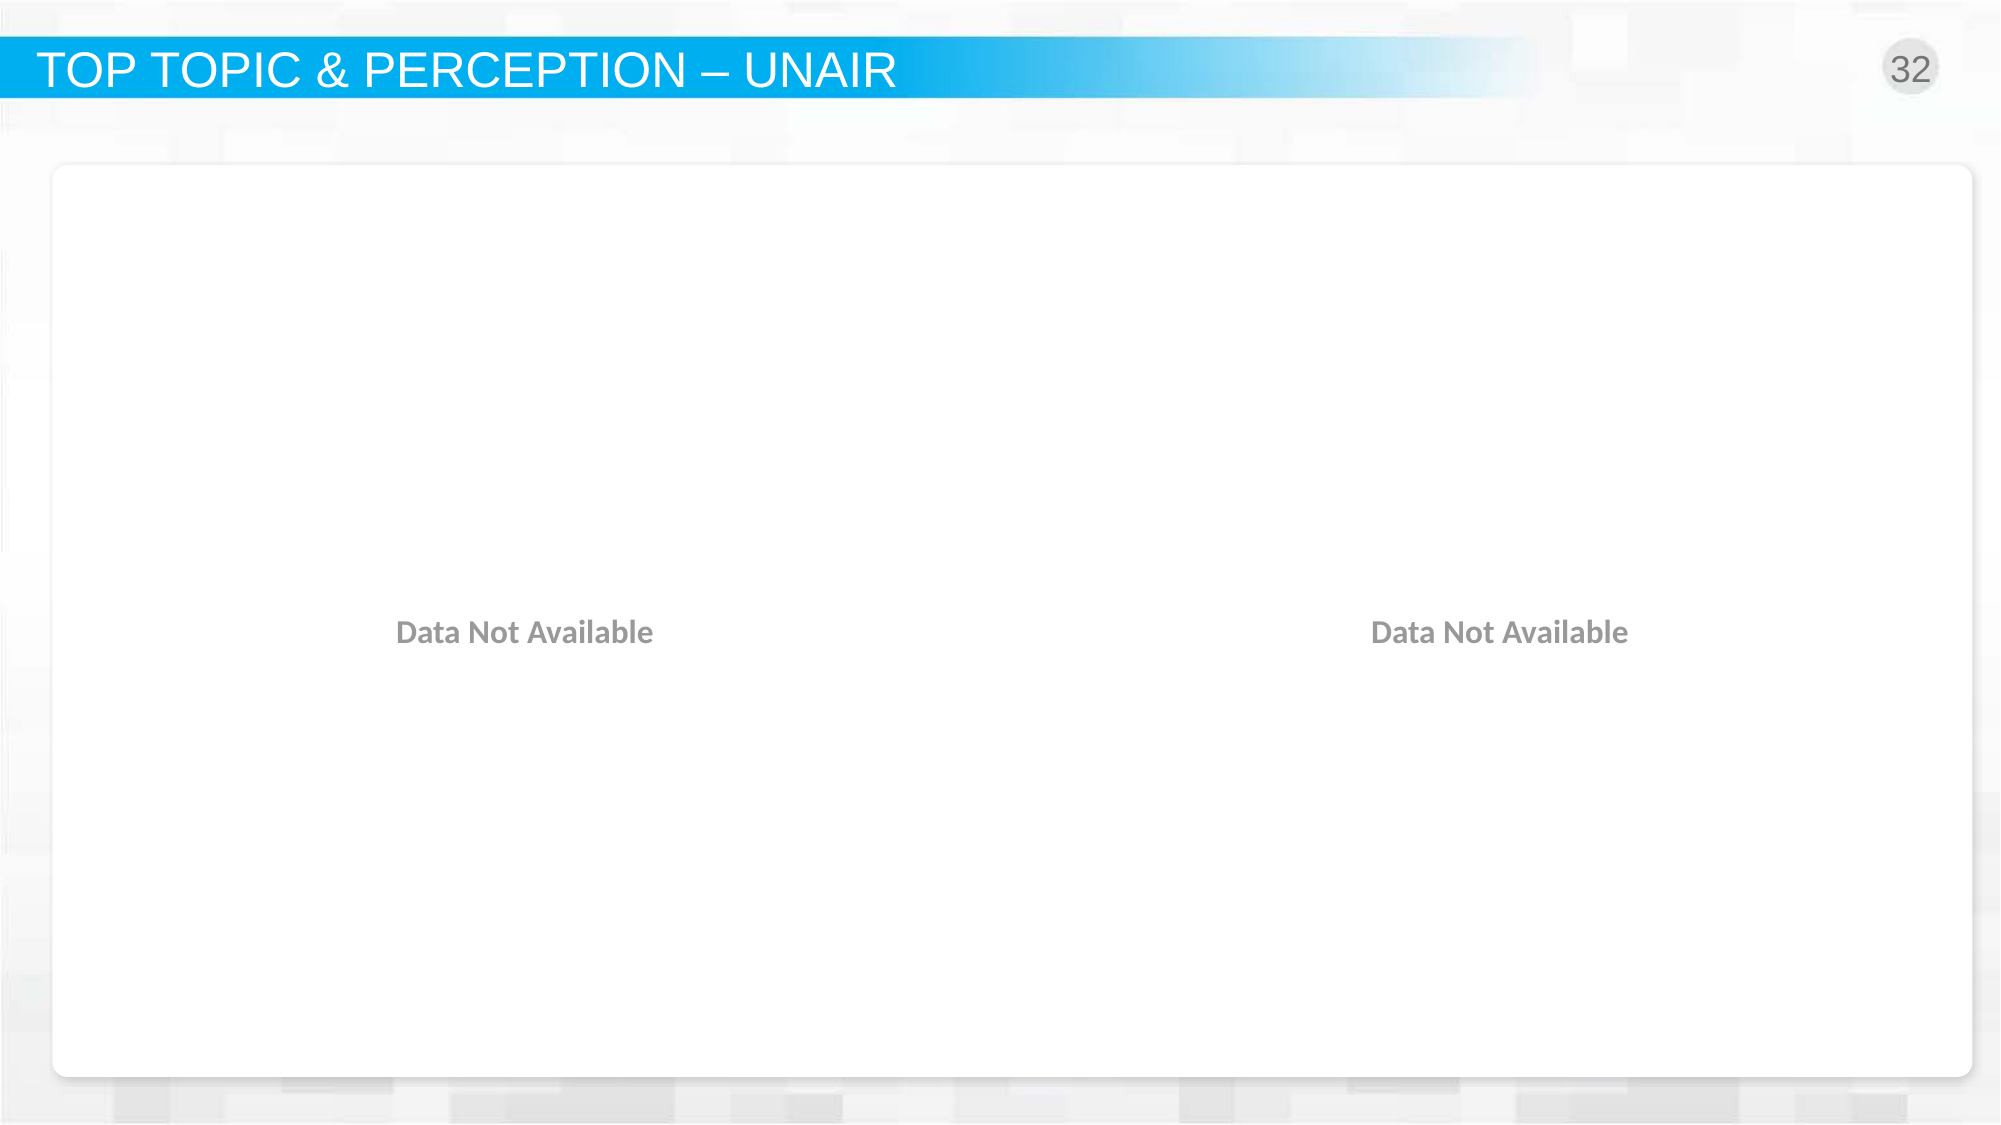

TOP TOPIC & PERCEPTION – UNAIR
32

Data Not Available
Data Not Available